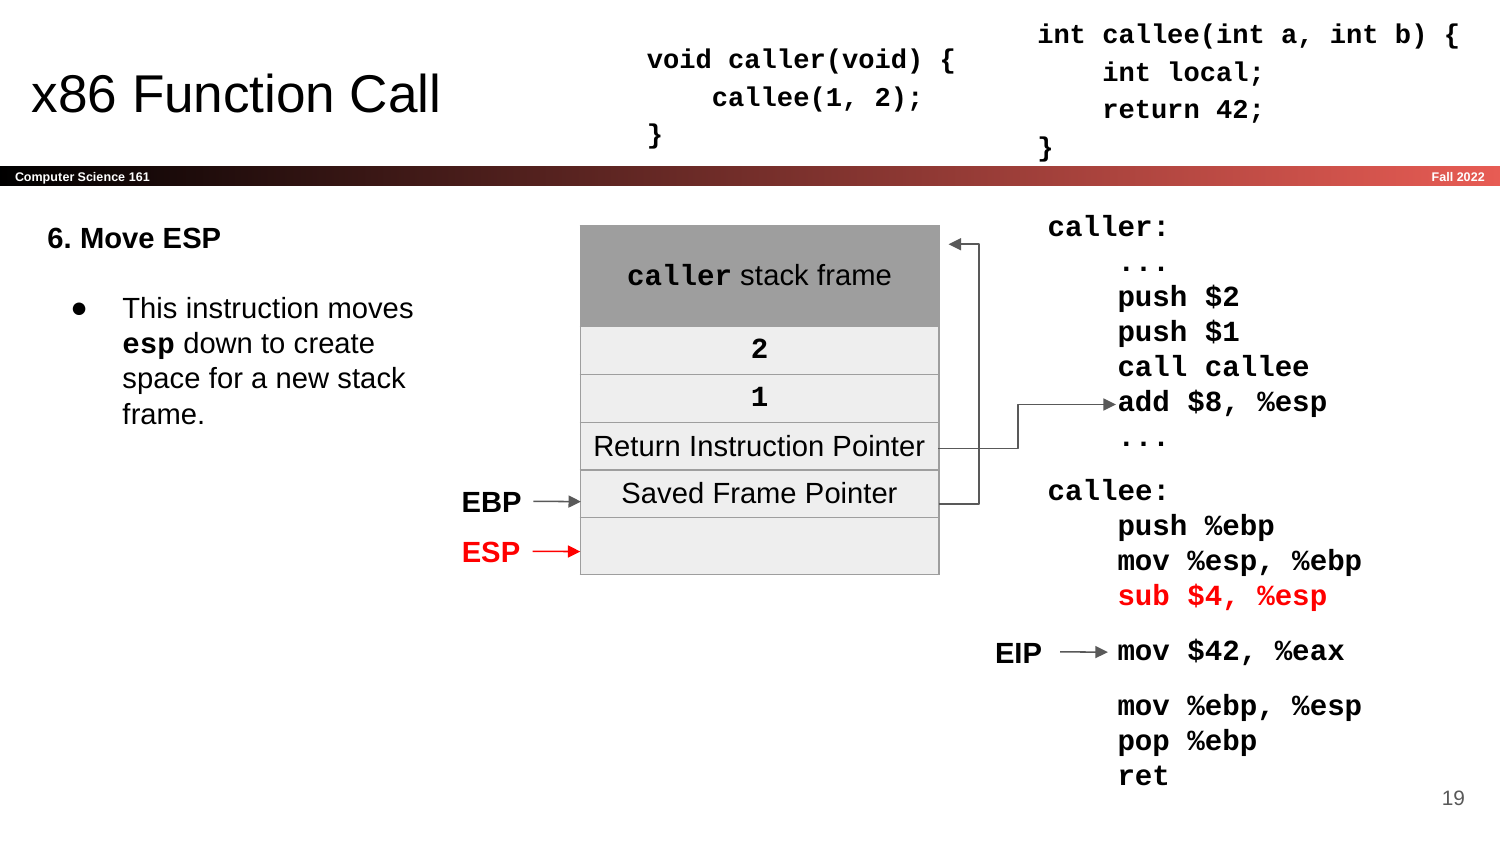

int callee(int a, int b) {
    int local;
    return 42;
}
void caller(void) {
    callee(1, 2);
}
# x86 Function Call
caller:
    ...
    push $2
    push $1
    call callee
    add $8, %esp
    ...

callee:
    push %ebp
    mov %esp, %ebp
    sub $4, %esp

    mov $42, %eax

    mov %ebp, %esp
    pop %ebp
    ret
6. Move ESP

This instruction moves esp down to create space for a new stack frame.
| caller stack frame |
| --- |
| 2 |
| 1 |
| Return Instruction Pointer |
| Saved Frame Pointer |
|  |

EBP
ESP
EIP
19